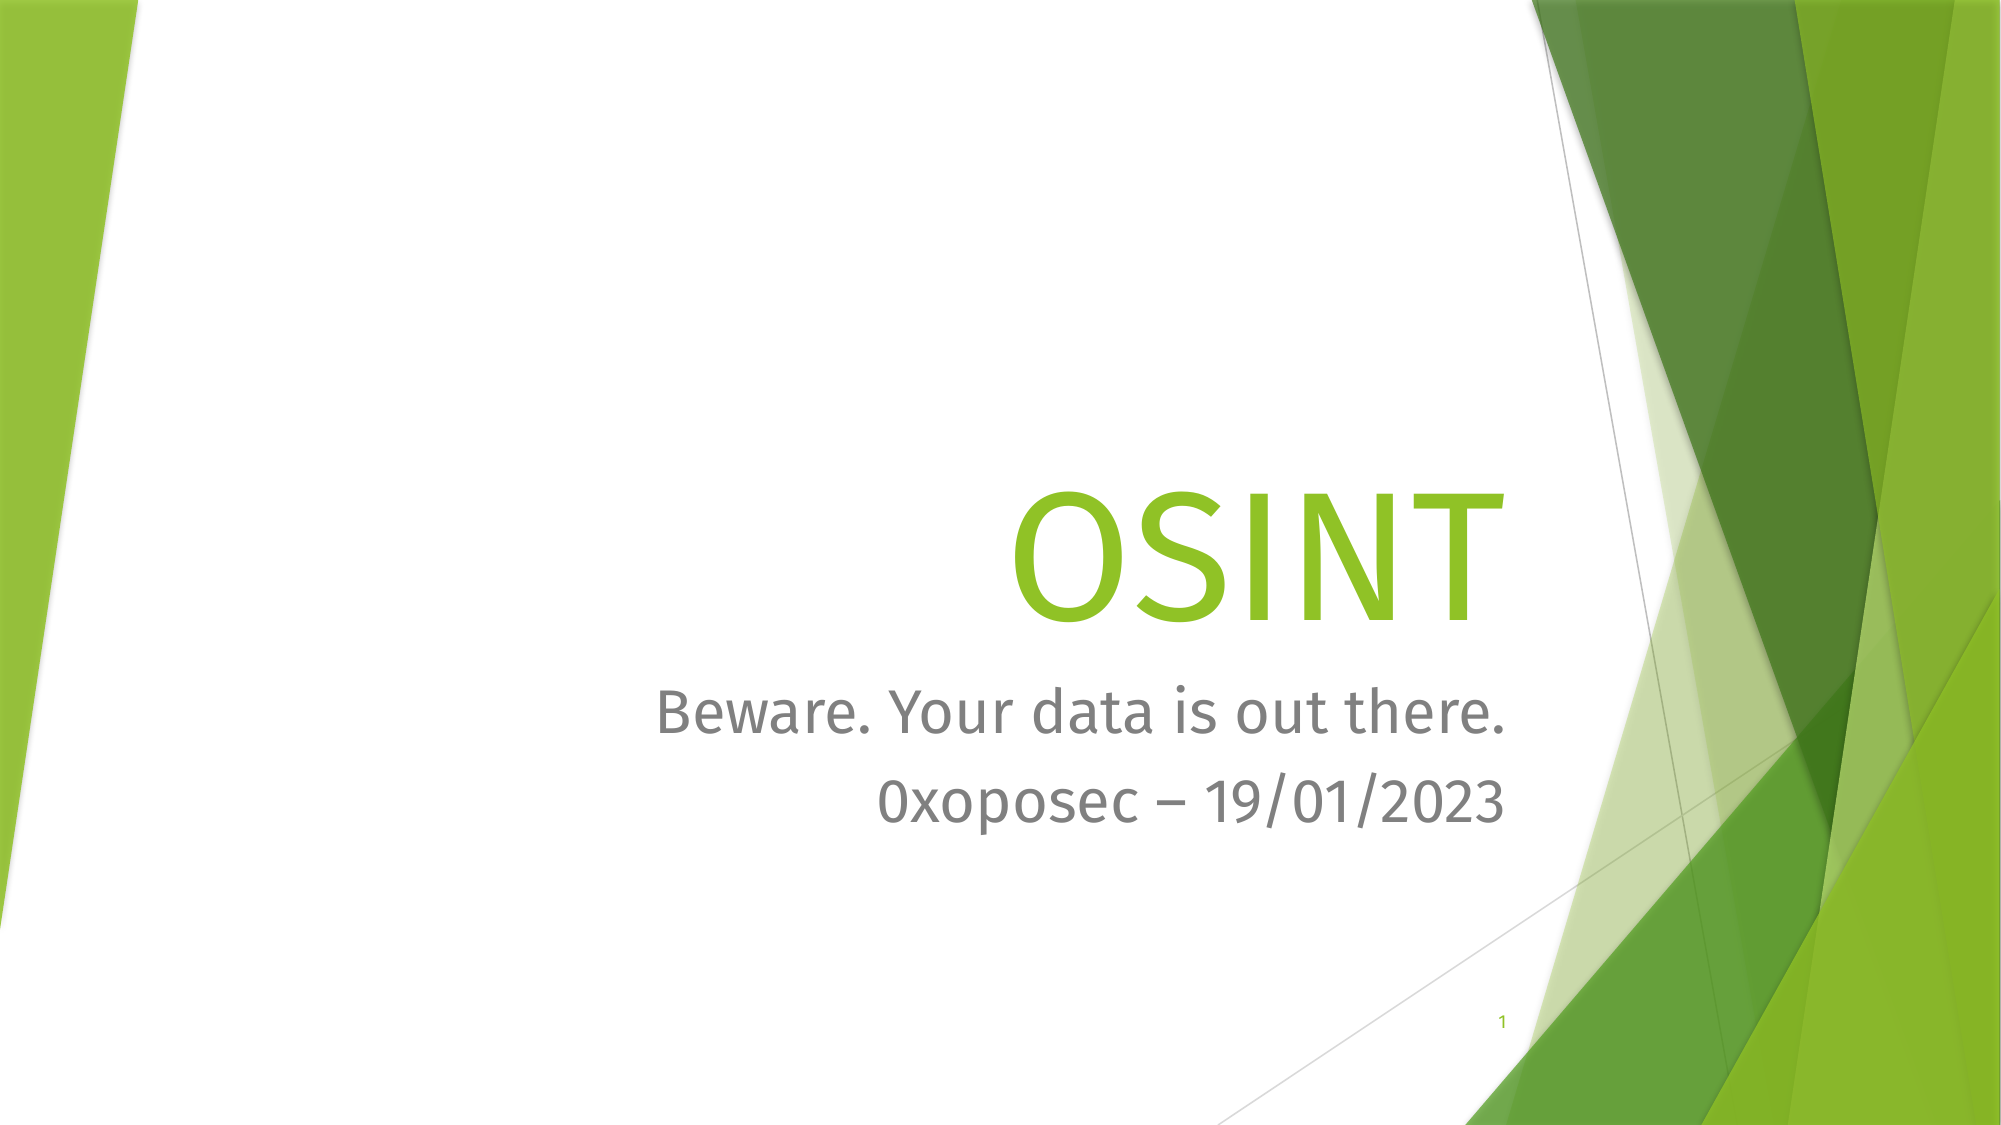

# OSINT
Beware. Your data is out there.
0xoposec – 19/01/2023
1